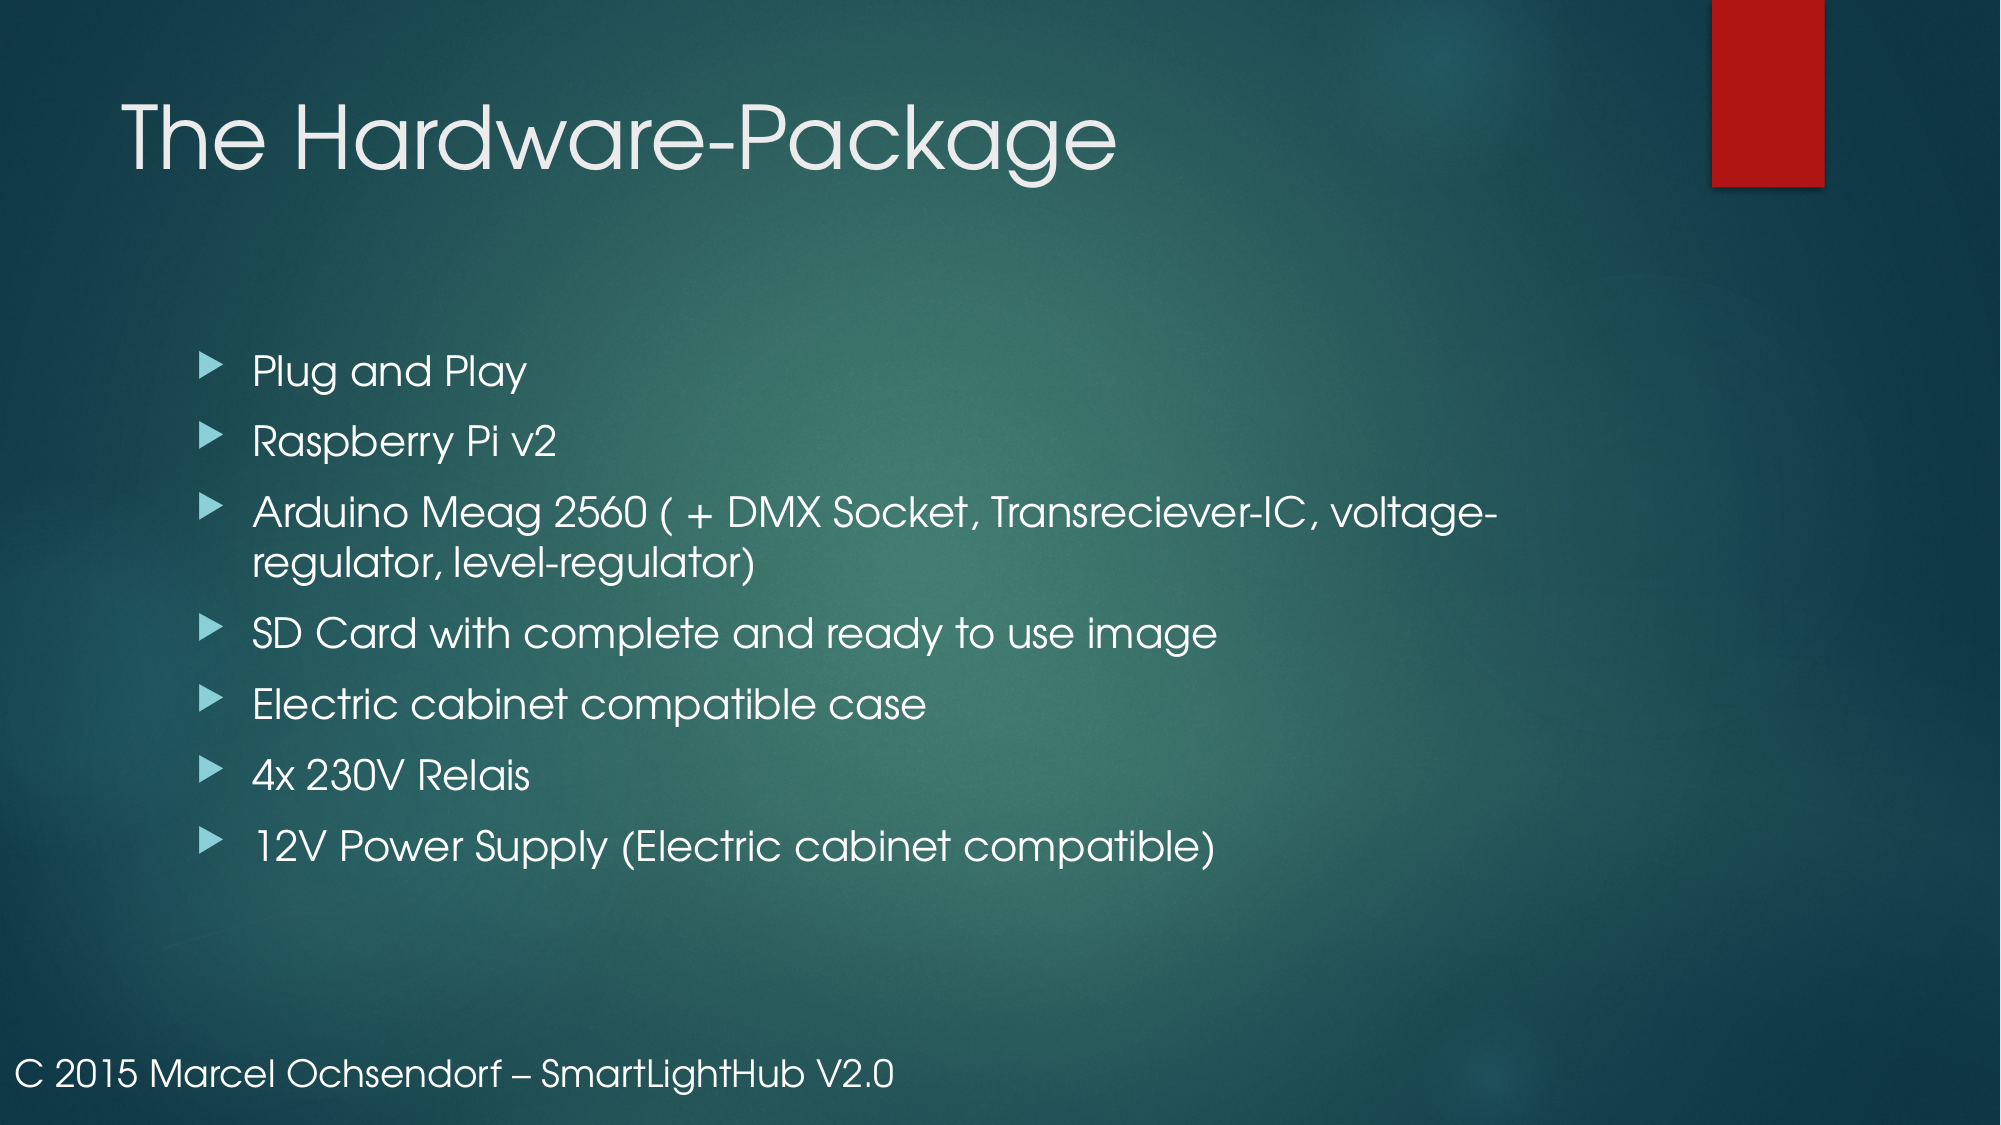

# The Hardware-Package
Plug and Play
Raspberry Pi v2
Arduino Meag 2560 ( + DMX Socket, Transreciever-IC, voltage-regulator, level-regulator)
SD Card with complete and ready to use image
Electric cabinet compatible case
4x 230V Relais
12V Power Supply (Electric cabinet compatible)
C 2015 Marcel Ochsendorf – SmartLightHub V2.0